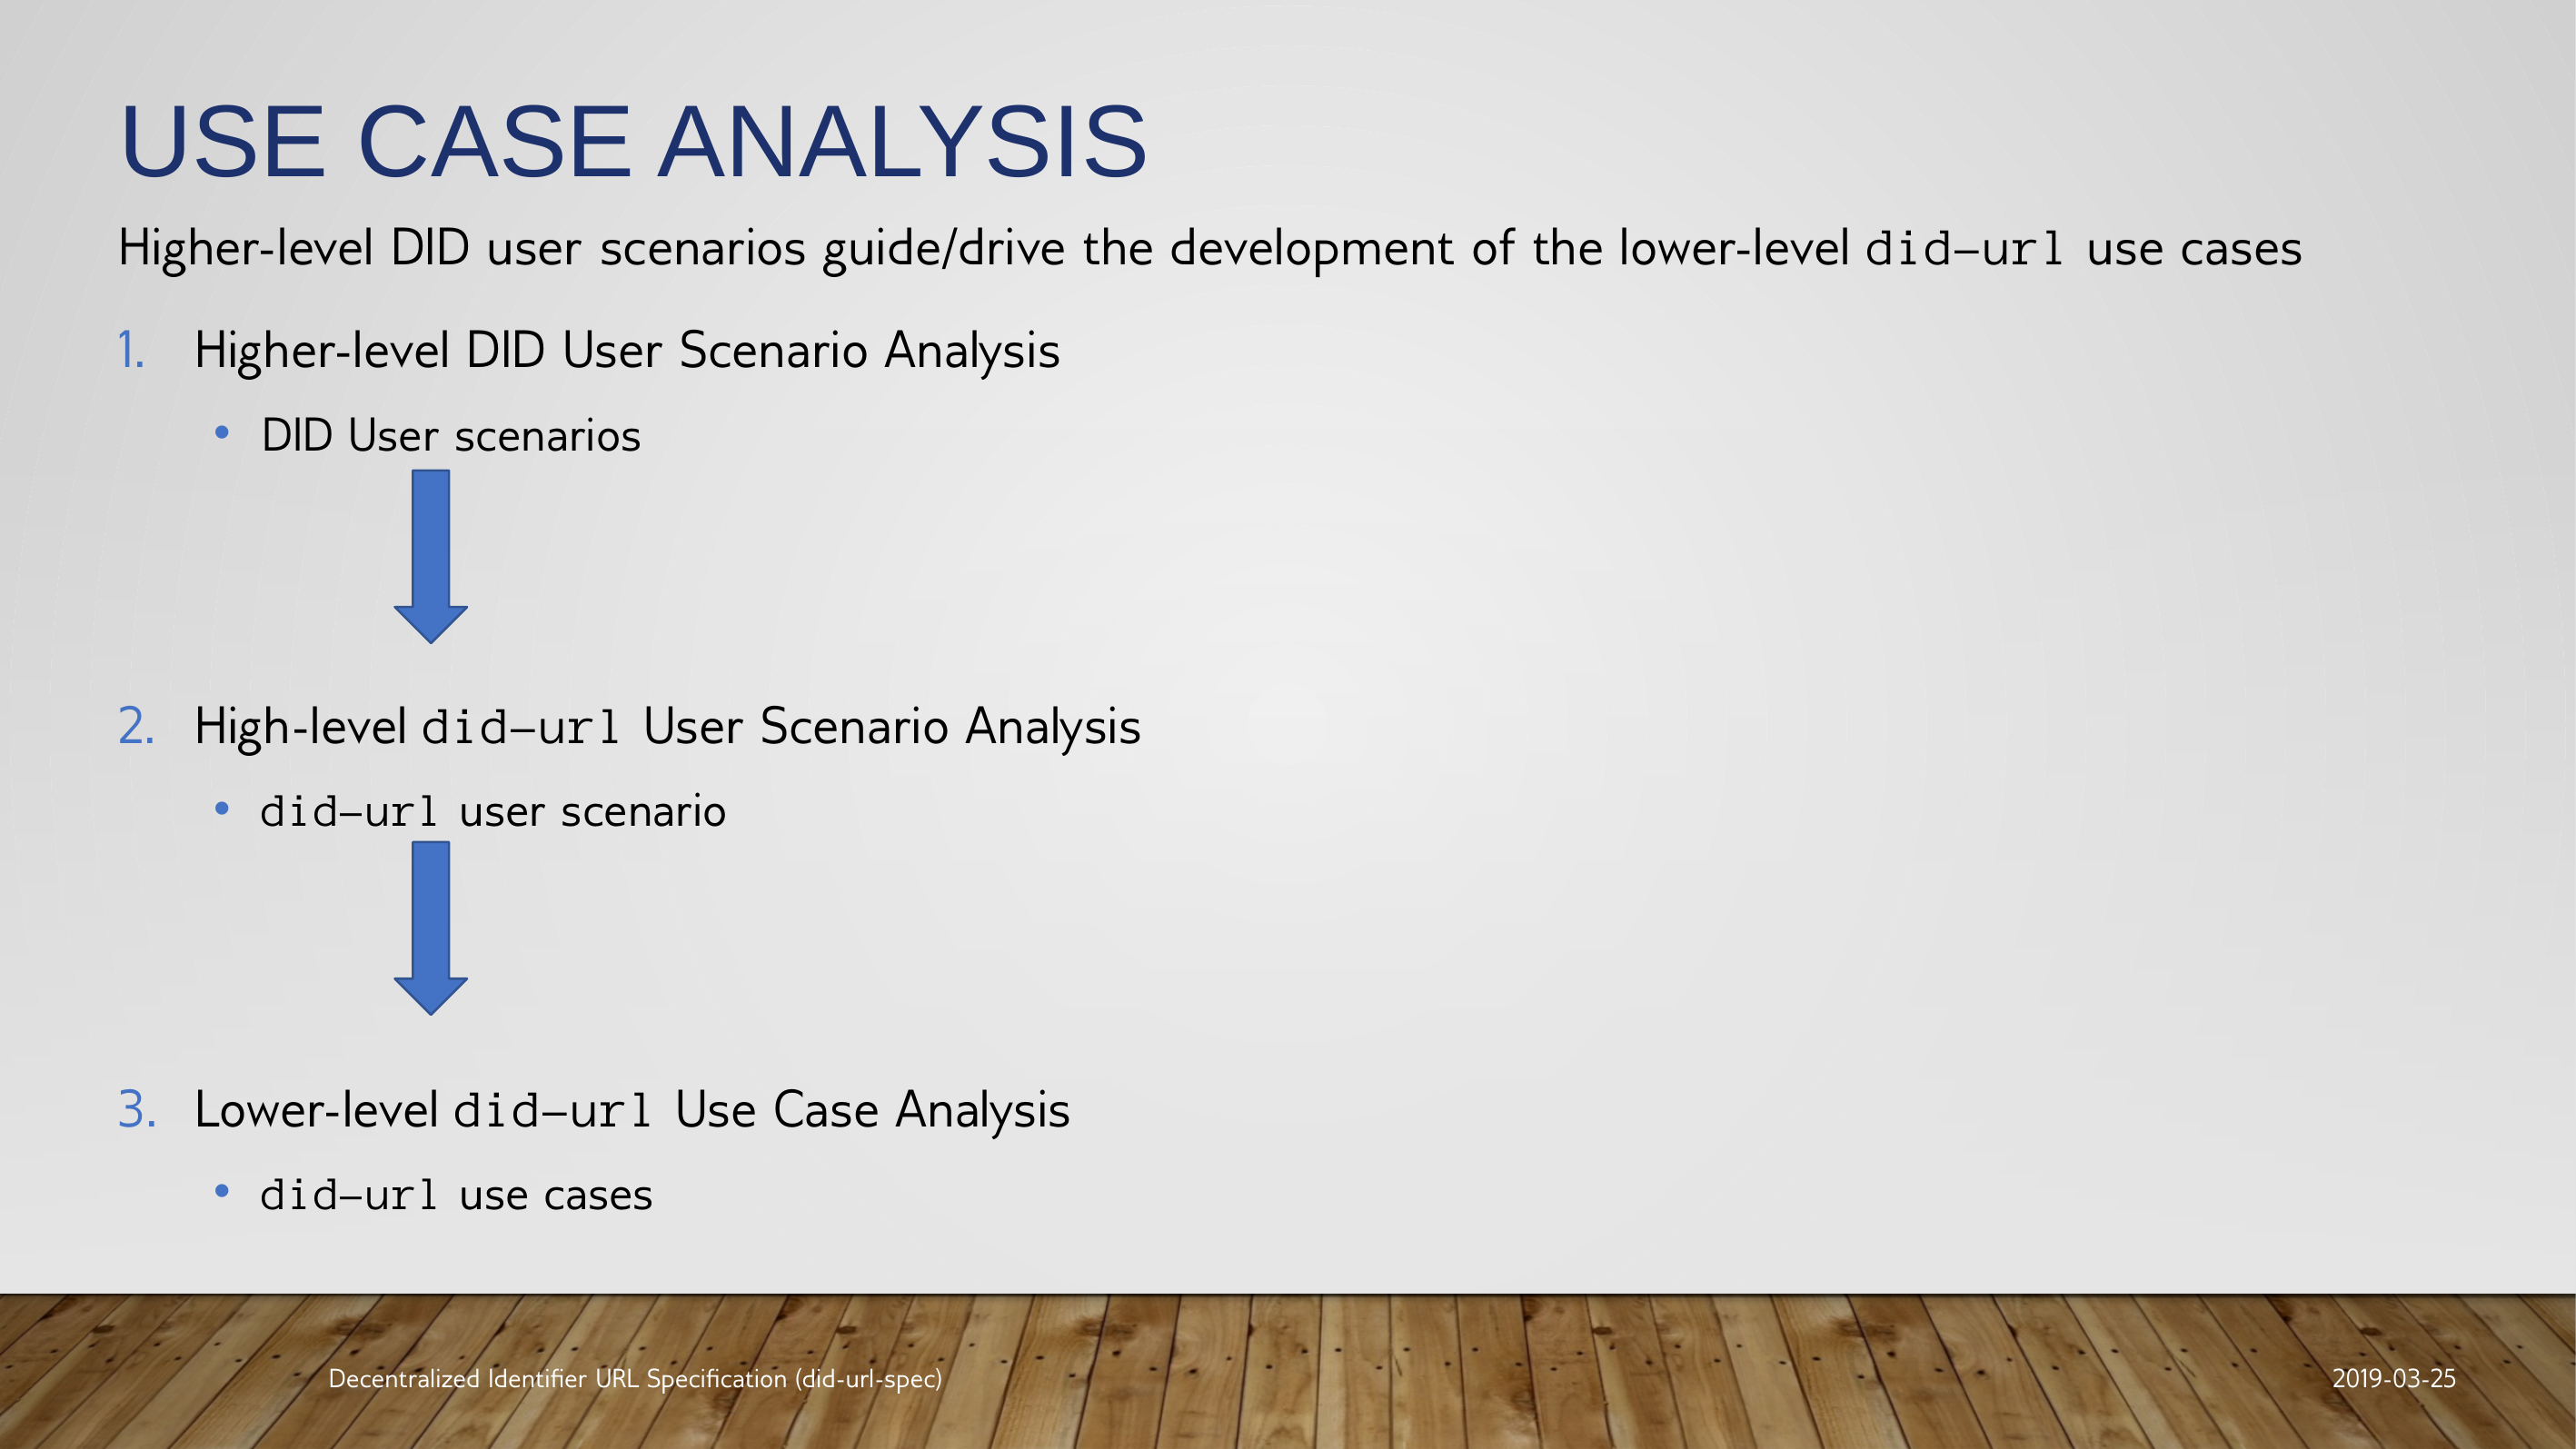

# Use Case Analysis
Higher-level DID user scenarios guide/drive the development of the lower-level did-url use cases
Higher-level DID User Scenario Analysis
DID User scenarios

High-level did-url User Scenario Analysis
did-url user scenario

Lower-level did-url Use Case Analysis
did-url use cases

2019-03-25
Decentralized Identifier URL Specification (did-url-spec)